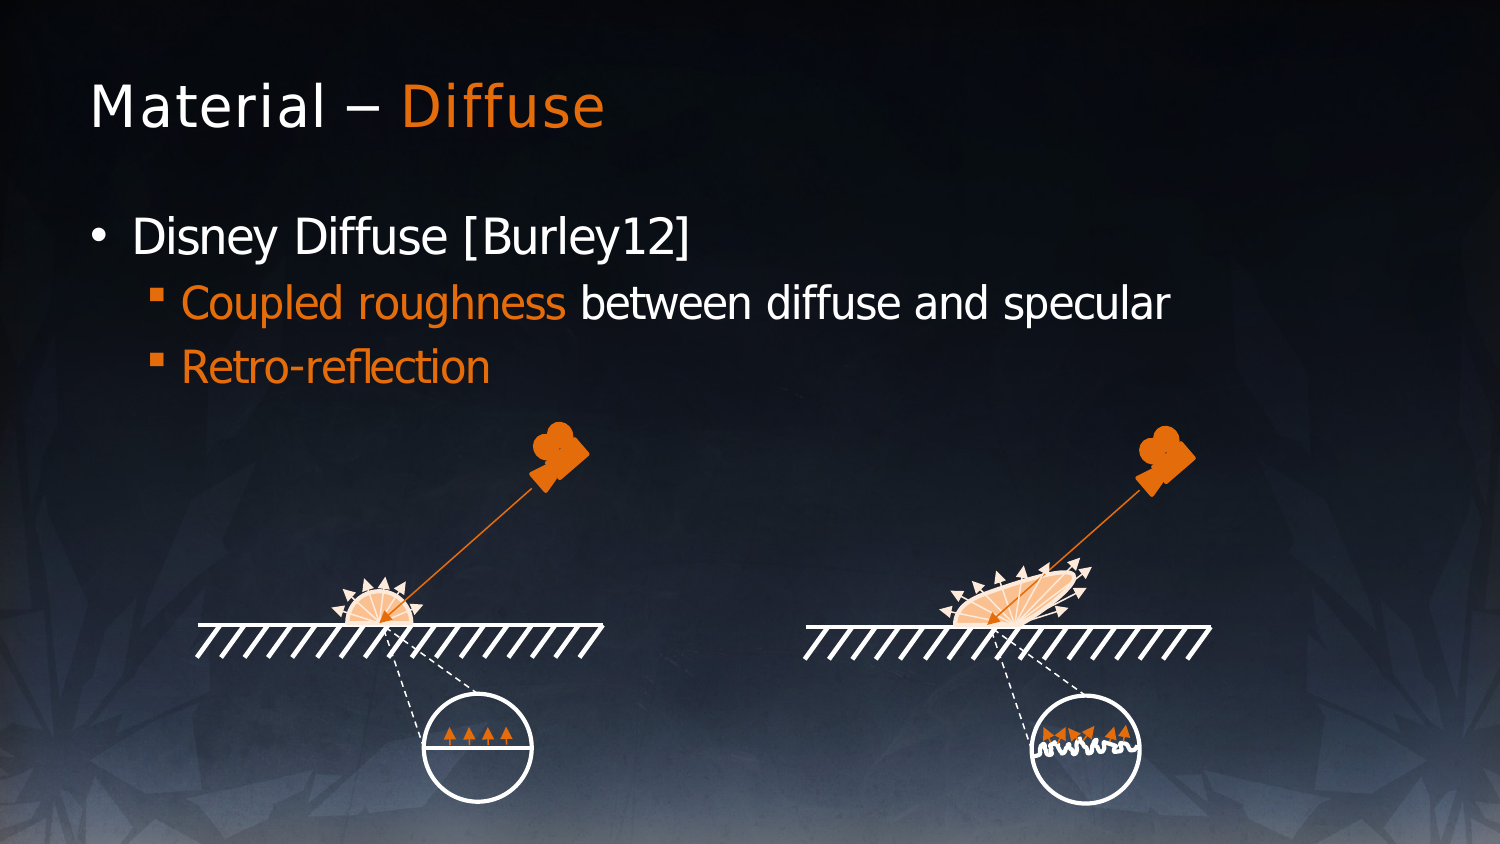

# Material – Diffuse
Disney Diffuse [Burley12]
Coupled roughness between diffuse and specular
Retro-reflection